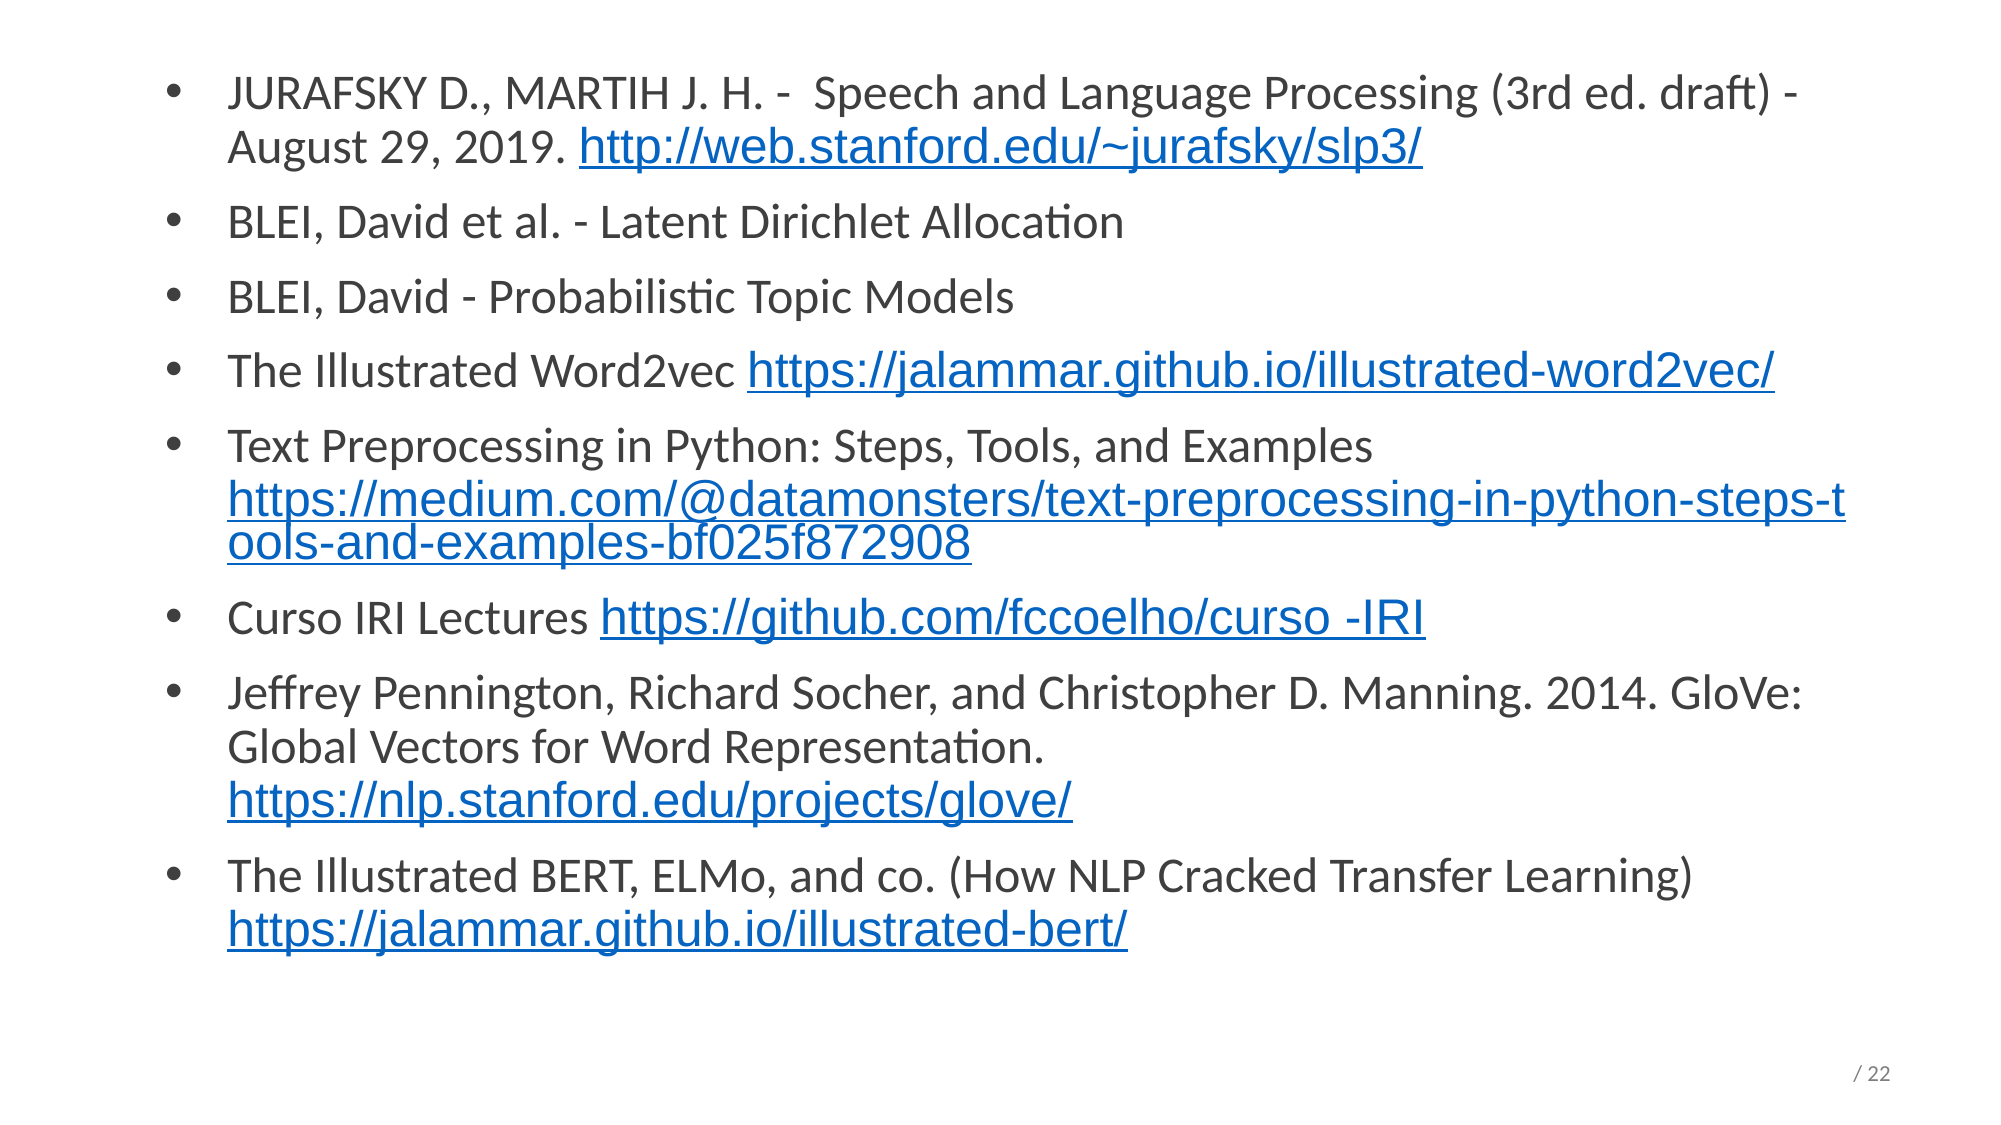

JURAFSKY D., MARTIH J. H. -  Speech and Language Processing (3rd ed. draft) -  August 29, 2019. http://web.stanford.edu/~jurafsky/slp3/
BLEI, David et al. - Latent Dirichlet Allocation
BLEI, David - Probabilistic Topic Models
The Illustrated Word2vec https://jalammar.github.io/illustrated-word2vec/
Text Preprocessing in Python: Steps, Tools, and Examples https://medium.com/@datamonsters/text-preprocessing-in-python-steps-tools-and-examples-bf025f872908
Curso IRI Lectures https://github.com/fccoelho/curso -IRI
Jeffrey Pennington, Richard Socher, and Christopher D. Manning. 2014. GloVe: Global Vectors for Word Representation. https://nlp.stanford.edu/projects/glove/
The Illustrated BERT, ELMo, and co. (How NLP Cracked Transfer Learning) https://jalammar.github.io/illustrated-bert/